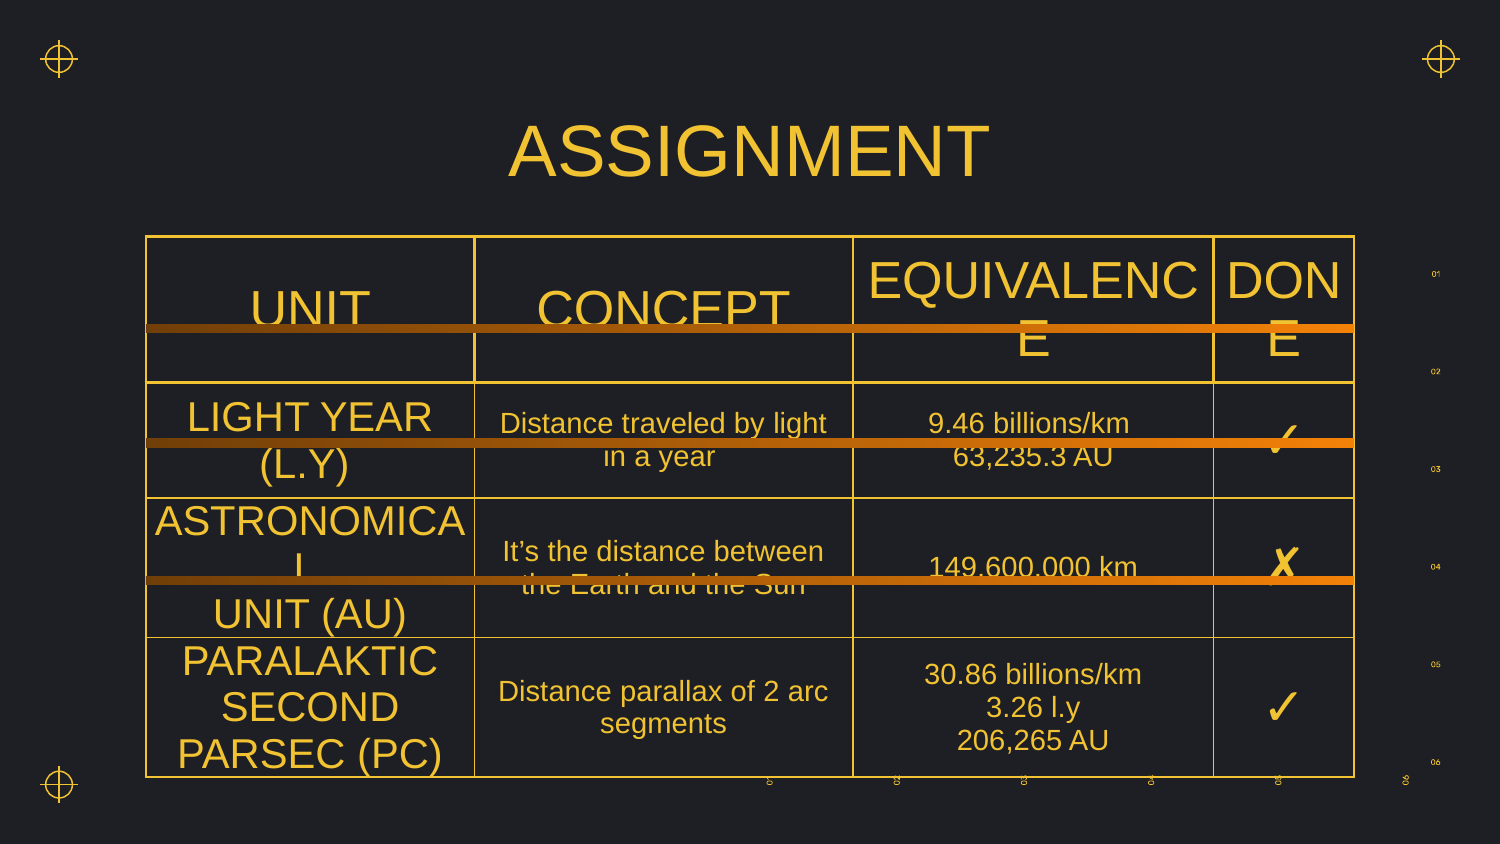

# ASSIGNMENT
| UNIT | CONCEPT | EQUIVALENCE | DONE |
| --- | --- | --- | --- |
| LIGHT YEAR (L.Y) | Distance traveled by light in a year | 9.46 billions/km 63,235.3 AU | ✓ |
| ASTRONOMICAL UNIT (AU) | It’s the distance between the Earth and the Sun | 149,600,000 km | ✗ |
| PARALAKTIC SECOND PARSEC (PC) | Distance parallax of 2 arc segments | 30.86 billions/km 3.26 l.y 206,265 AU | ✓ |